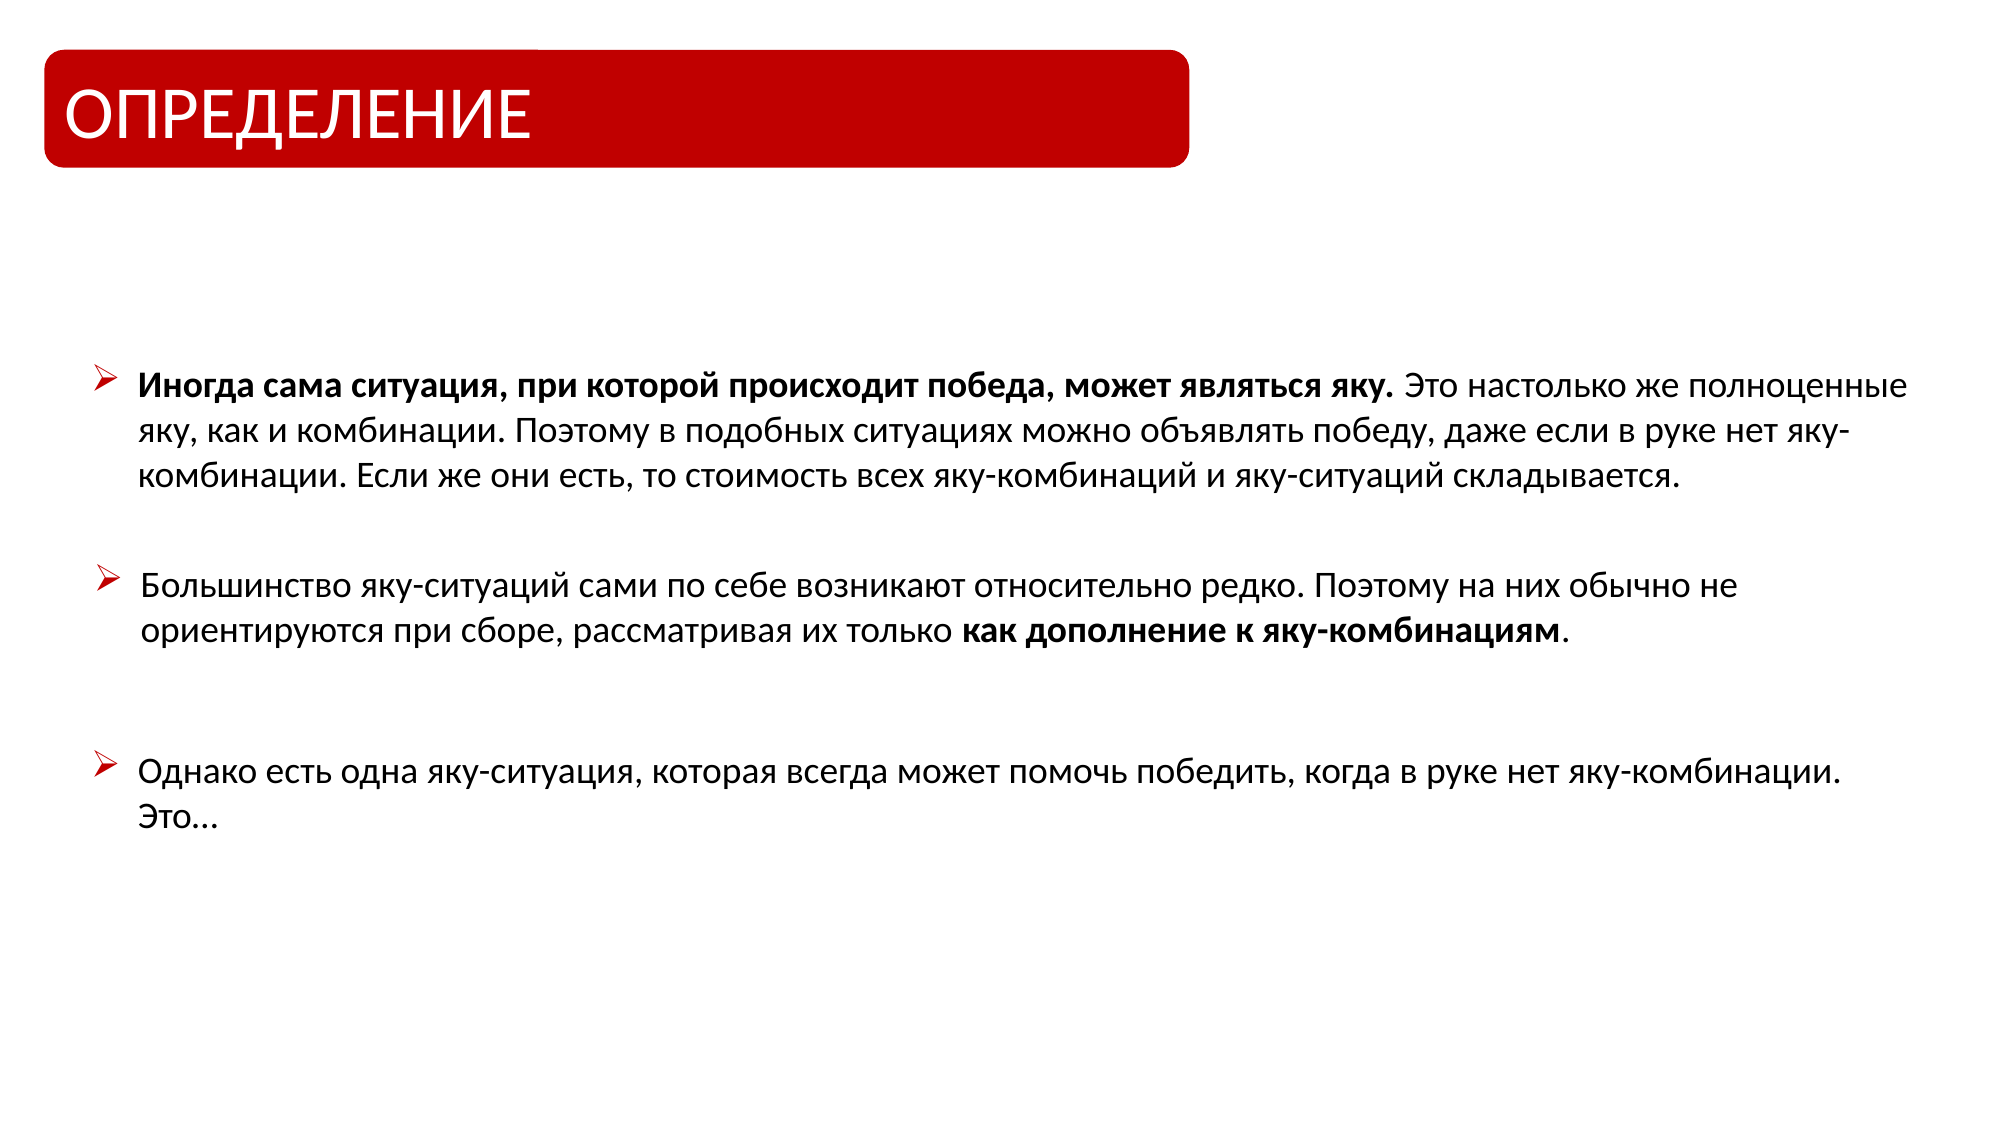

ОПРЕДЕЛЕНИЕ
Иногда сама ситуация, при которой происходит победа, может являться яку. Это настолько же полноценные яку, как и комбинации. Поэтому в подобных ситуациях можно объявлять победу, даже если в руке нет яку-комбинации. Если же они есть, то стоимость всех яку-комбинаций и яку-ситуаций складывается.
Большинство яку-ситуаций сами по себе возникают относительно редко. Поэтому на них обычно не ориентируются при сборе, рассматривая их только как дополнение к яку-комбинациям.
Однако есть одна яку-ситуация, которая всегда может помочь победить, когда в руке нет яку-комбинации. Это…